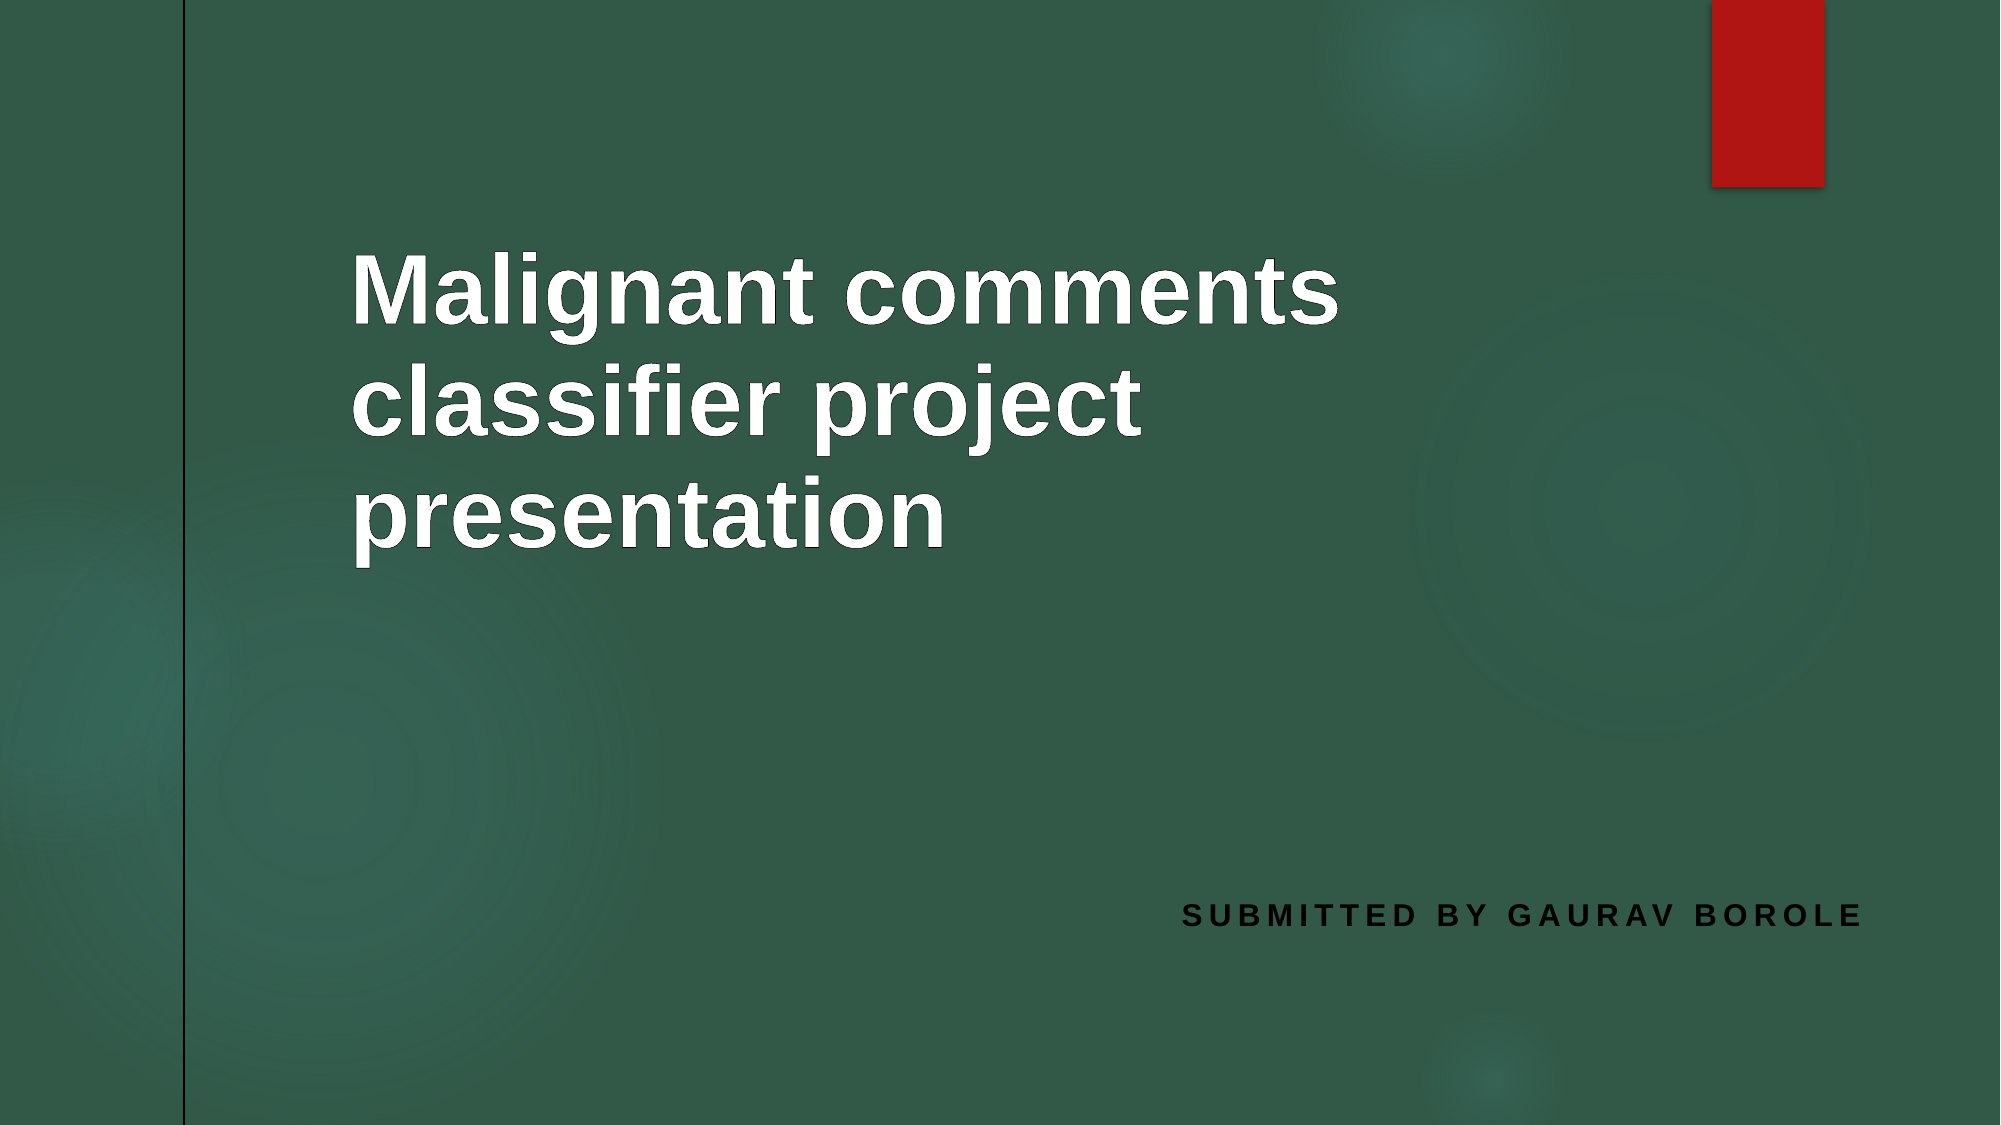

# Malignant comments classifier project presentation
Submitted by Gaurav Borole